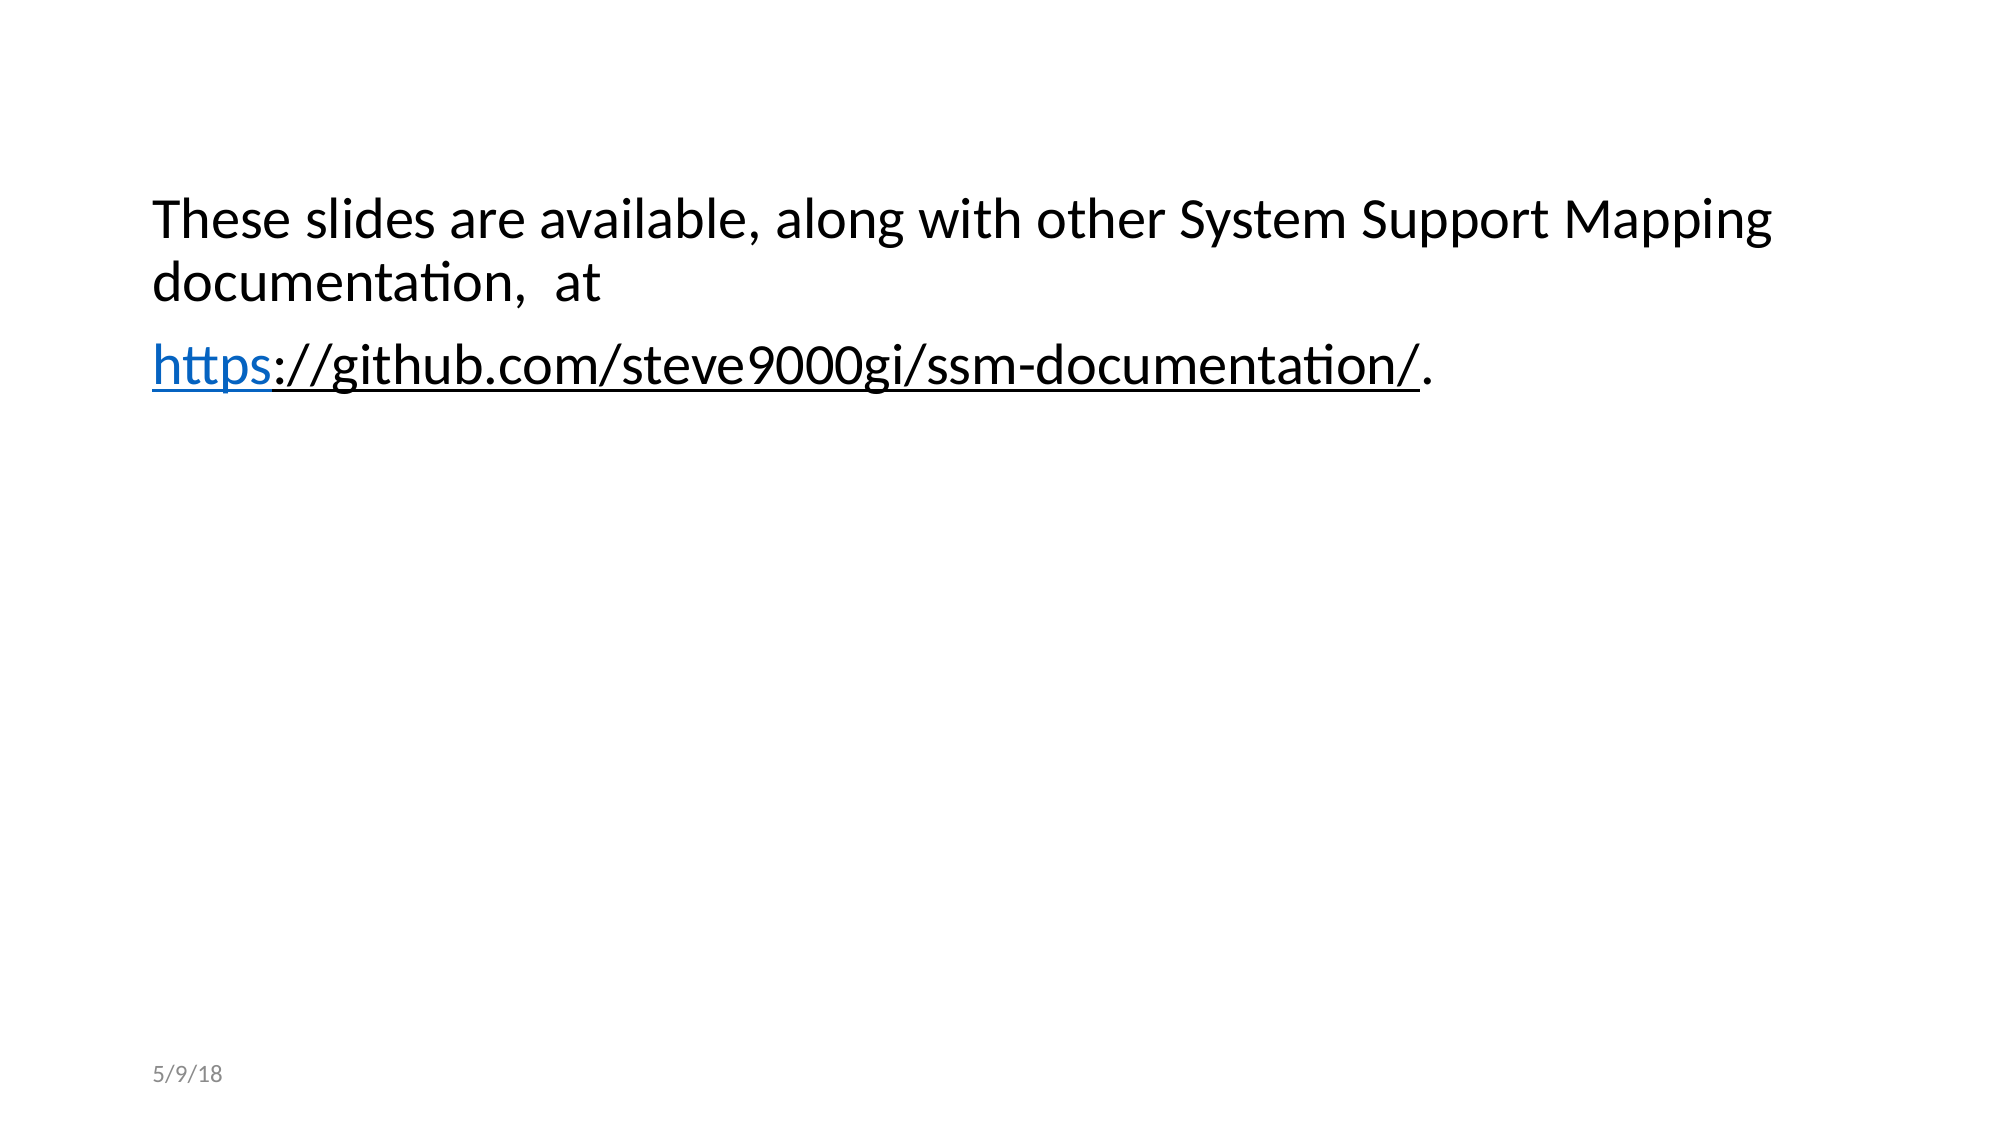

These slides are available, along with other System Support Mapping documentation,  at
https://github.com/steve9000gi/ssm-documentation/.
5/9/18